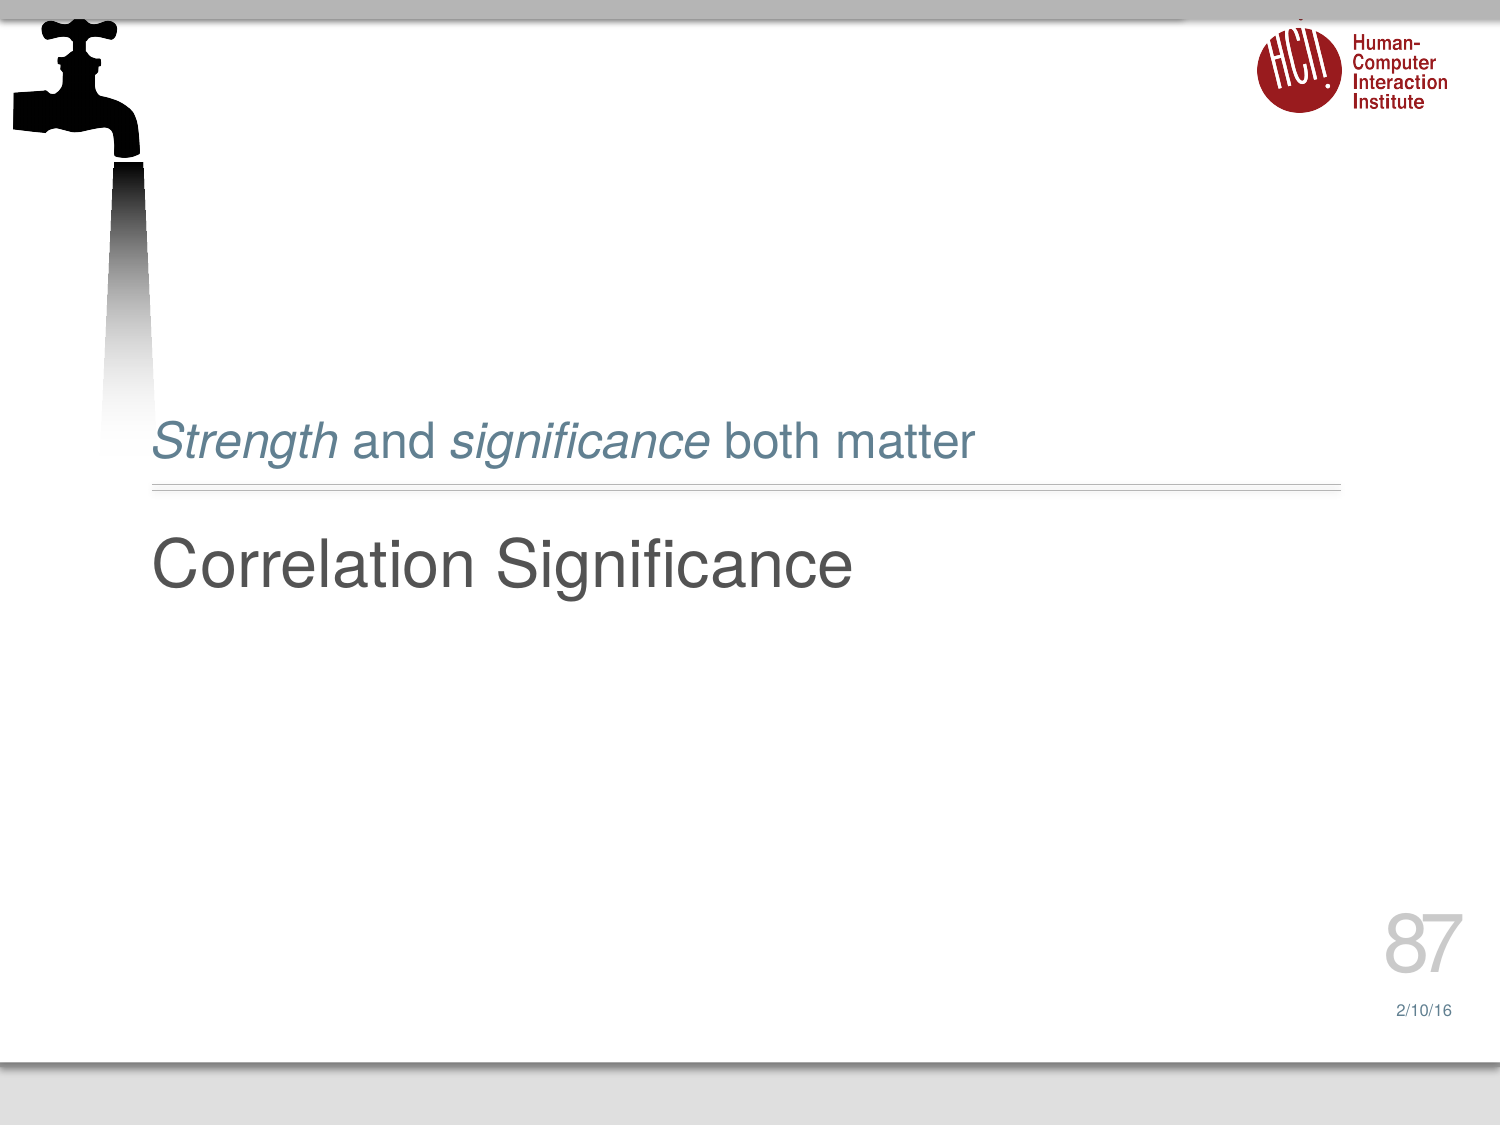

Strength and significance both matter
# Correlation Significance
87
2/10/16